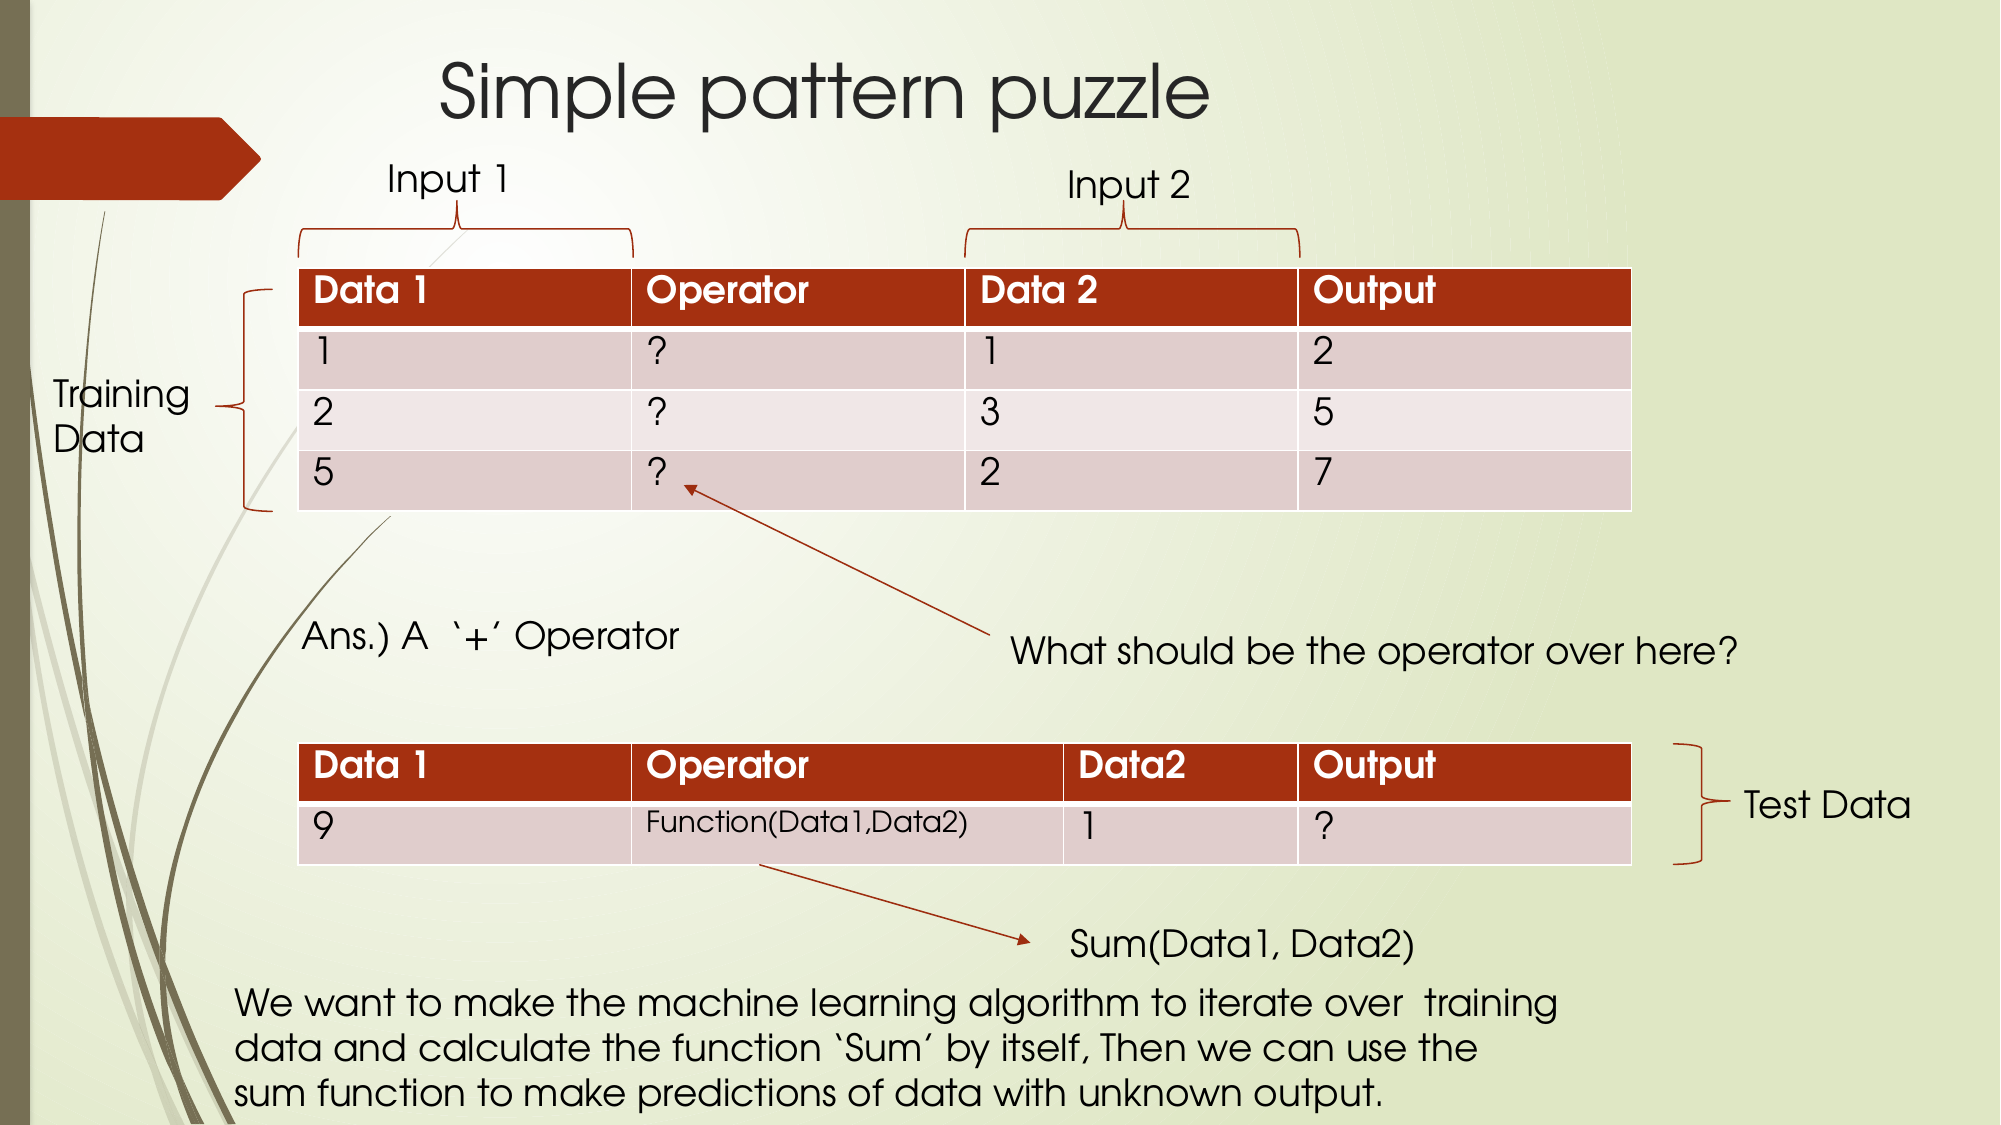

# Simple pattern puzzle

Input 1
Input 2
| Data 1 | Operator | Data 2 | Output |
| --- | --- | --- | --- |
| 1 | ? | 1 | 2 |
| 2 | ? | 3 | 5 |
| 5 | ? | 2 | 7 |

Training Data
Ans.) A  ‘+’ Operator
What should be the operator over here?
| Data 1 | Operator | Data2 | Output |
| --- | --- | --- | --- |
| 9 | Function(Data1,Data2) | 1 | ? |

Test Data
Sum(Data1, Data2)
We want to make the machine learning algorithm to iterate over  training data and calculate the function ‘Sum’ by itself, Then we can use the sum function to make predictions of data with unknown output.